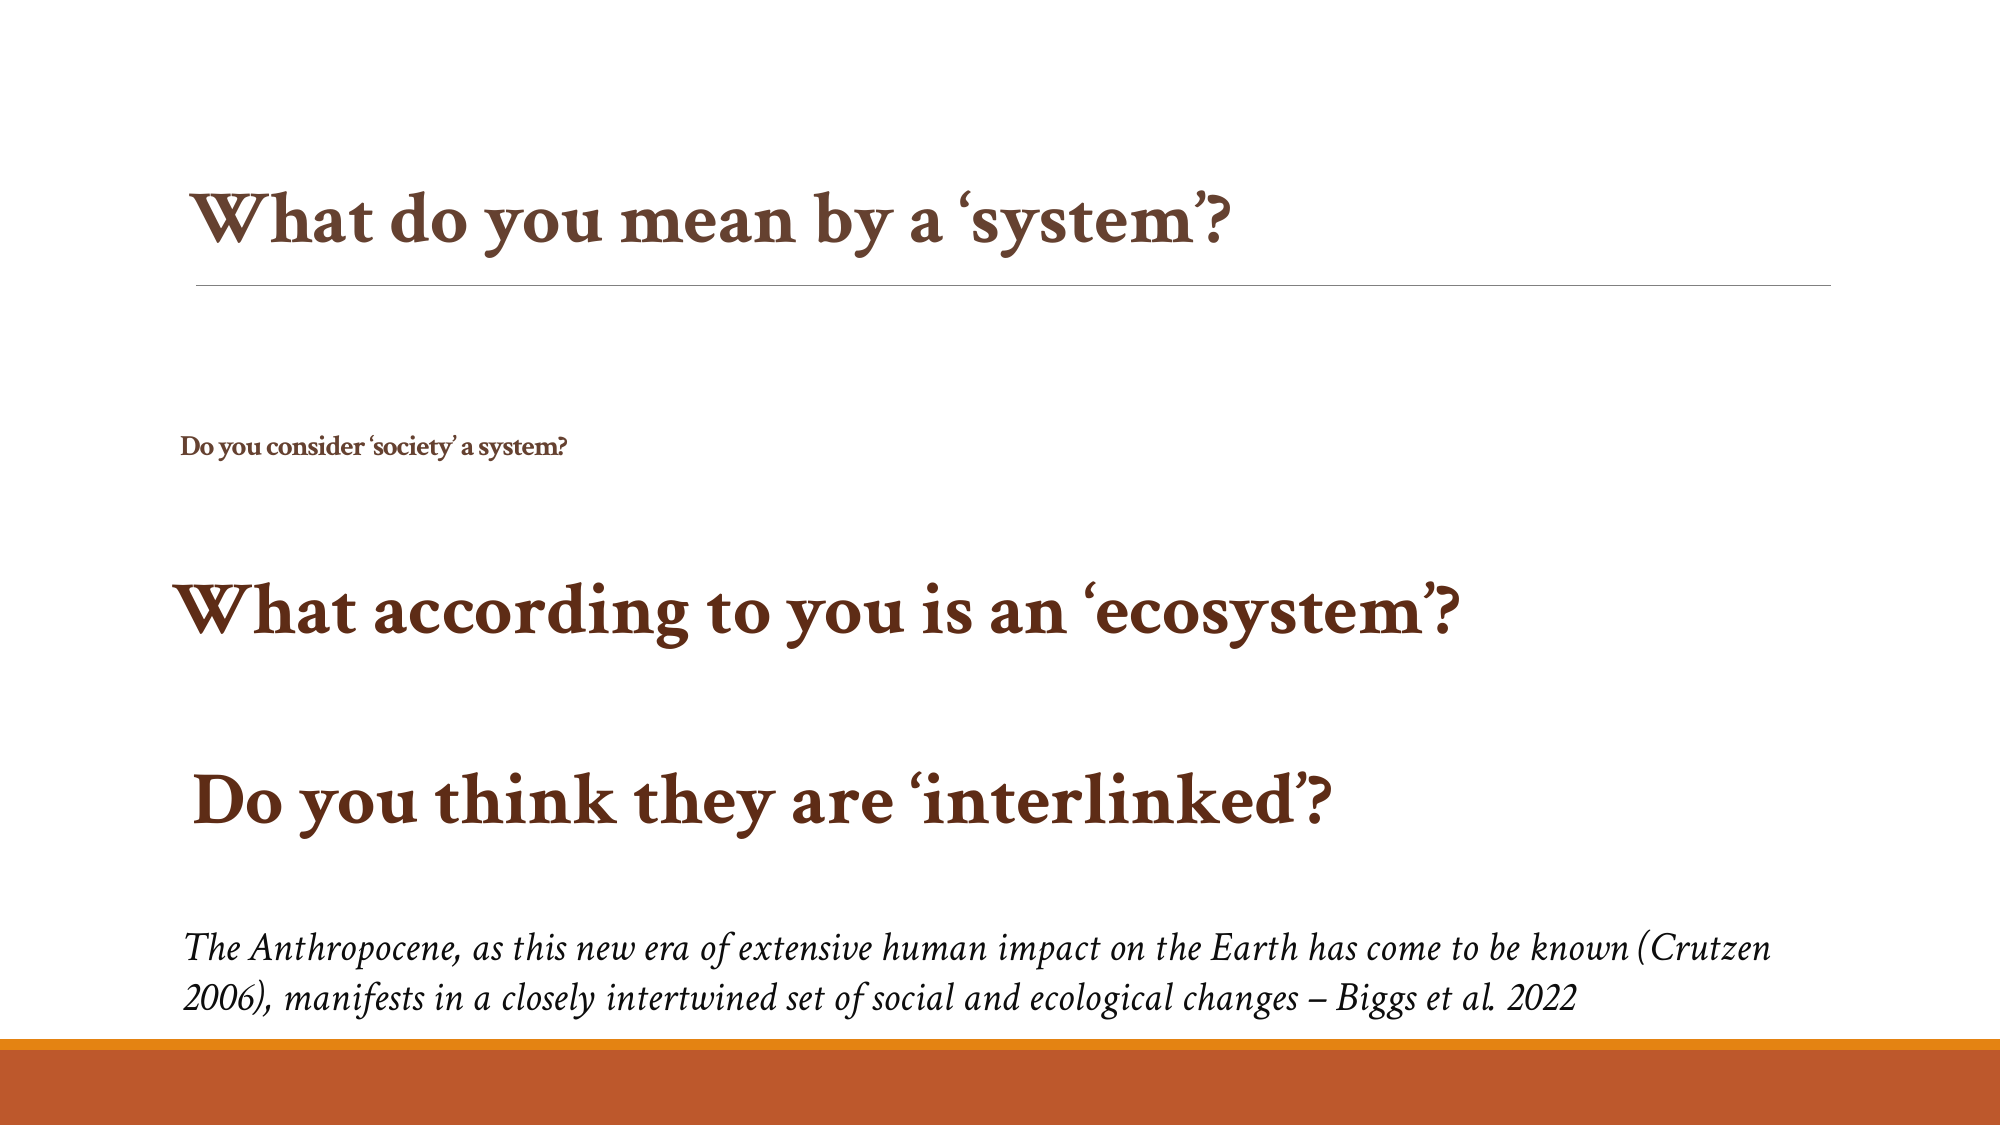

What do you mean by a ‘system’?
# Do you consider ‘society’ a system?
What according to you is an ‘ecosystem’?
Do you think they are ‘interlinked’?
The Anthropocene, as this new era of extensive human impact on the Earth has come to be known (Crutzen 2006), manifests in a closely intertwined set of social and ecological changes – Biggs et al. 2022